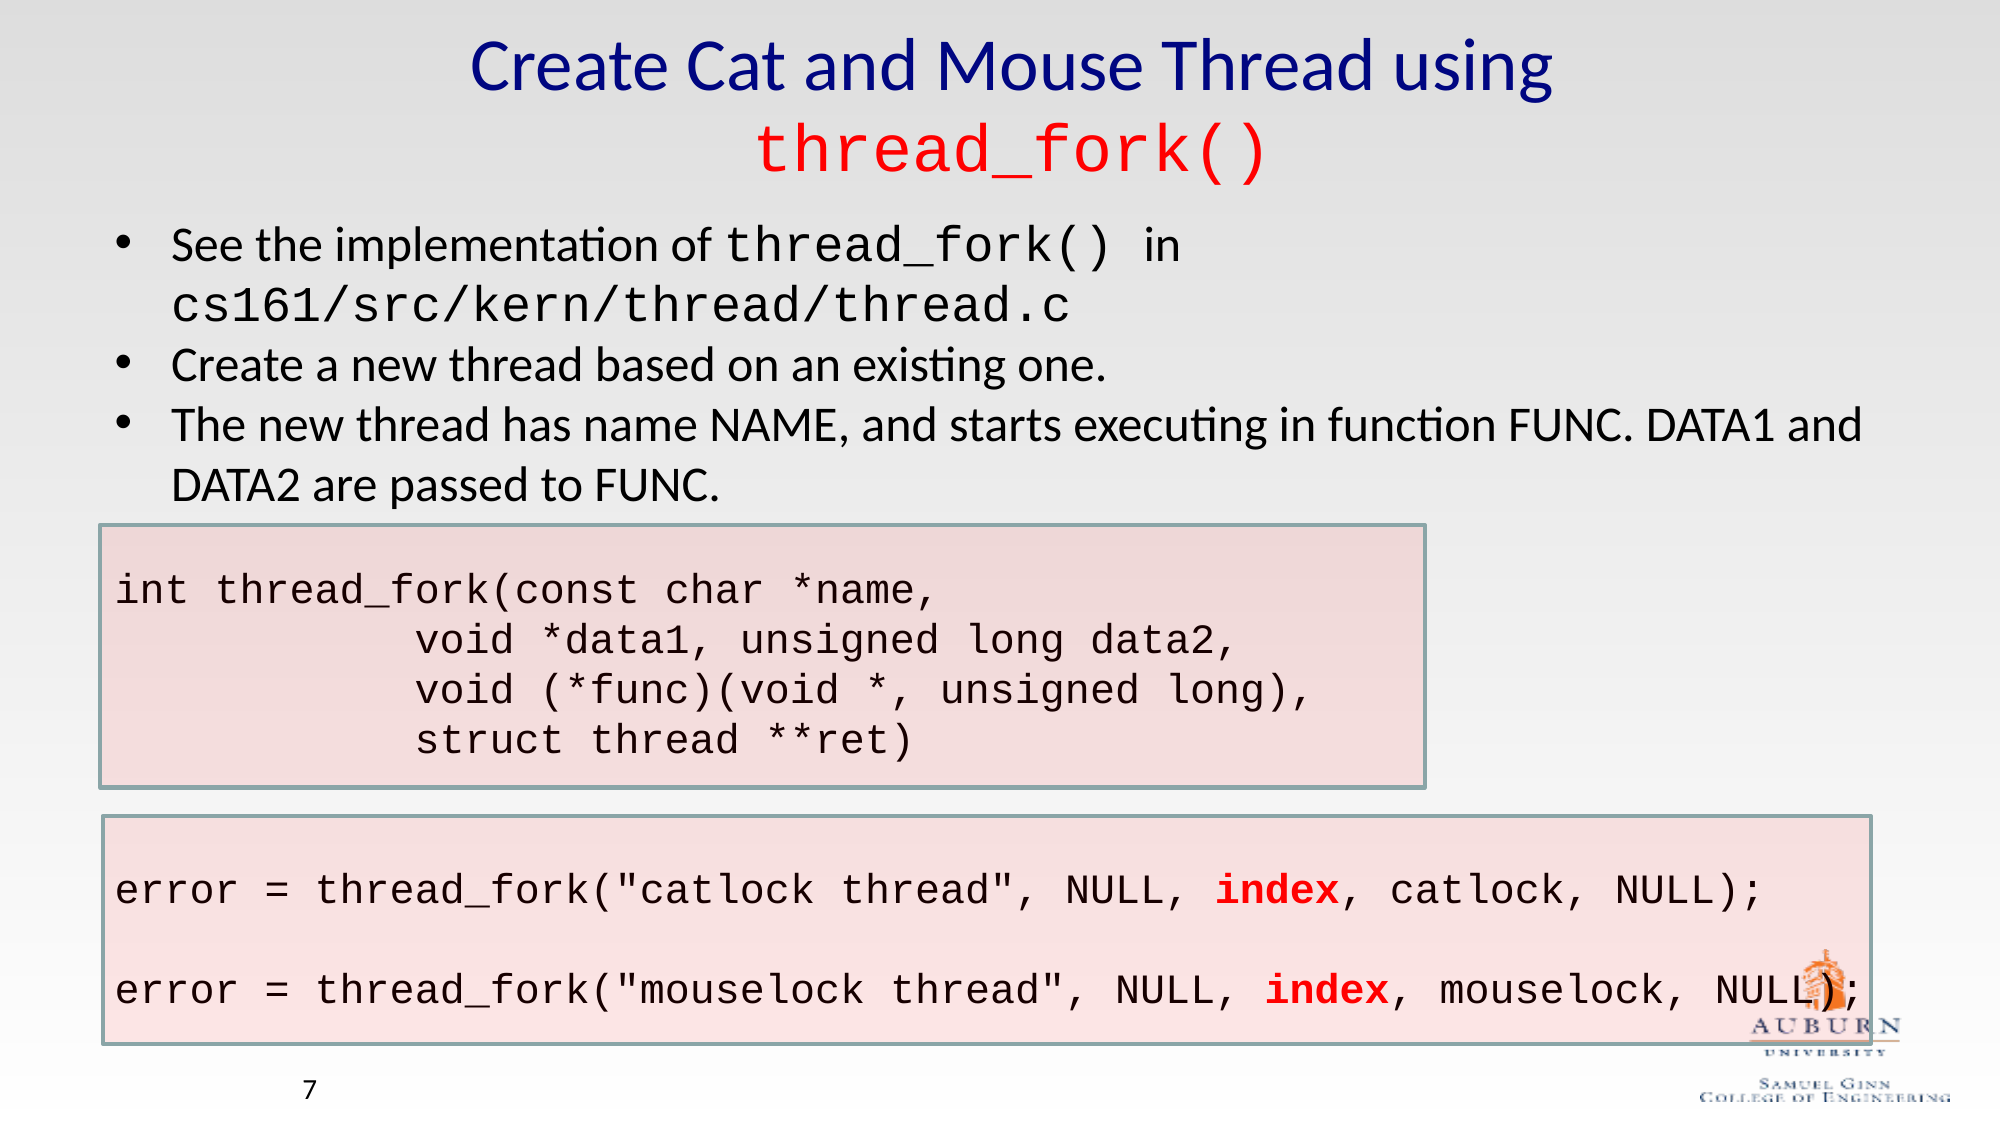

# Create Cat and Mouse Thread using thread_fork()
See the implementation of thread_fork() in cs161/src/kern/thread/thread.c
Create a new thread based on an existing one.
The new thread has name NAME, and starts executing in function FUNC. DATA1 and DATA2 are passed to FUNC.

int thread_fork(const char *name,
            void *data1, unsigned long data2,
            void (*func)(void *, unsigned long),
            struct thread **ret)

error = thread_fork("catlock thread", NULL, index, catlock, NULL);

error = thread_fork("mouselock thread", NULL, index, mouselock, NULL);

7